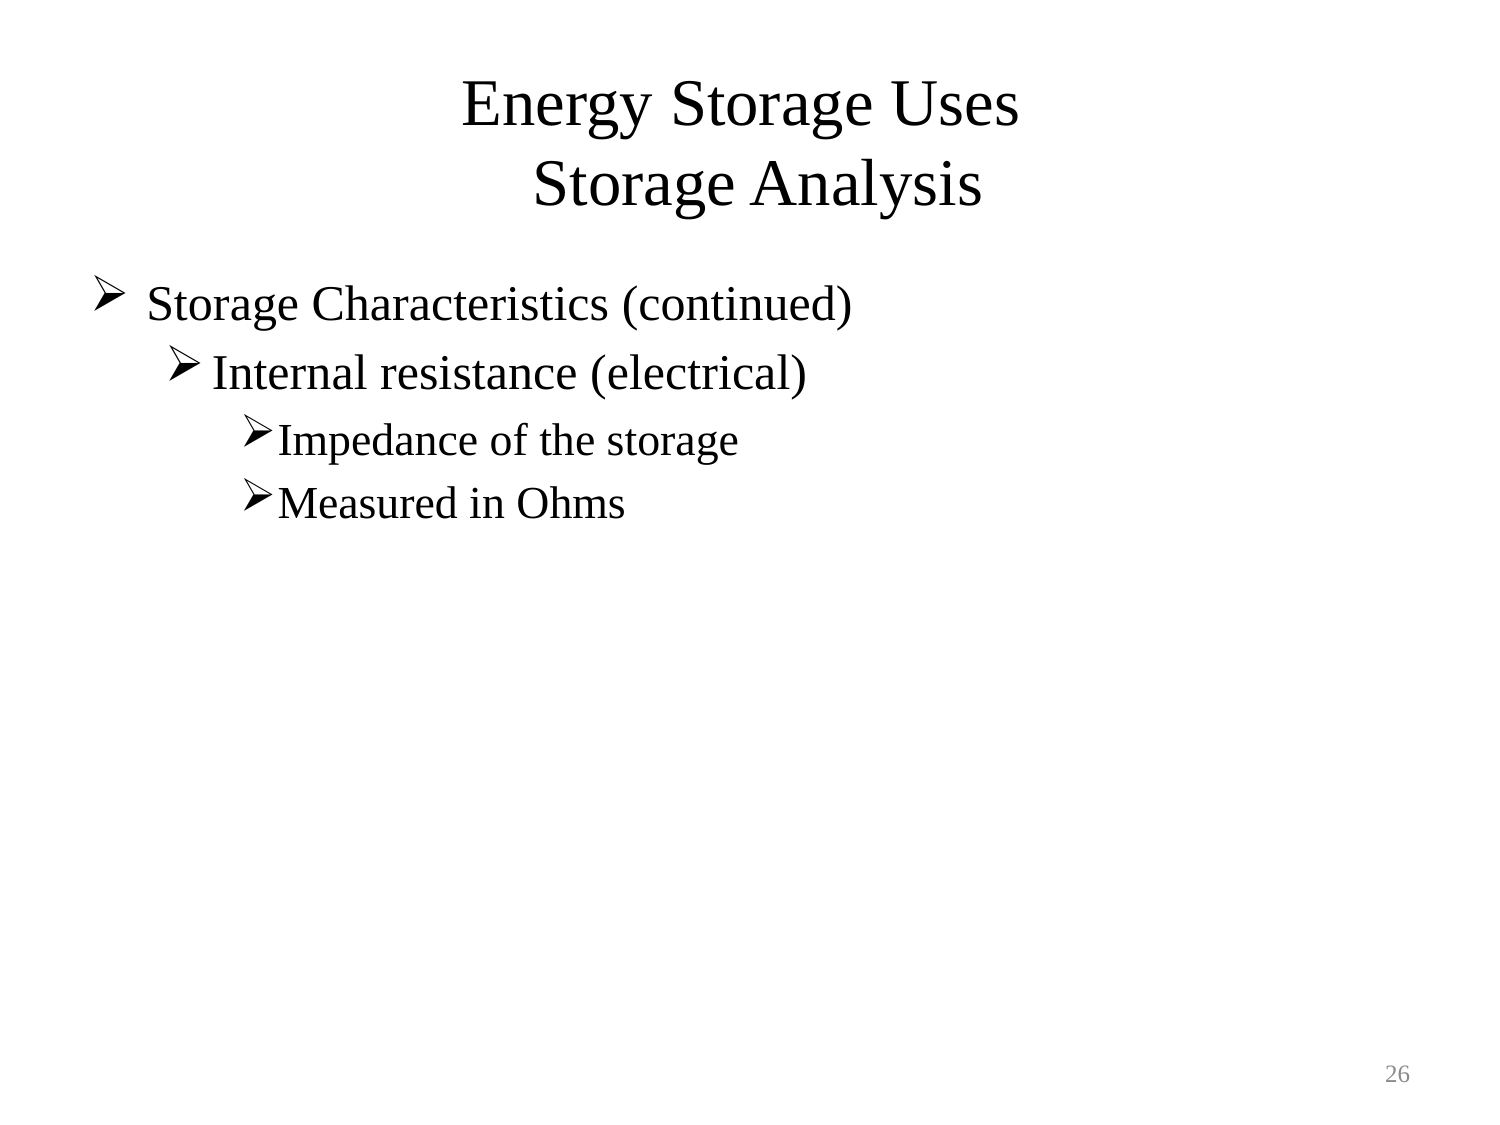

# Energy Storage Uses Storage Analysis
Storage Characteristics (continued)
Internal resistance (electrical)
Impedance of the storage
Measured in Ohms
26